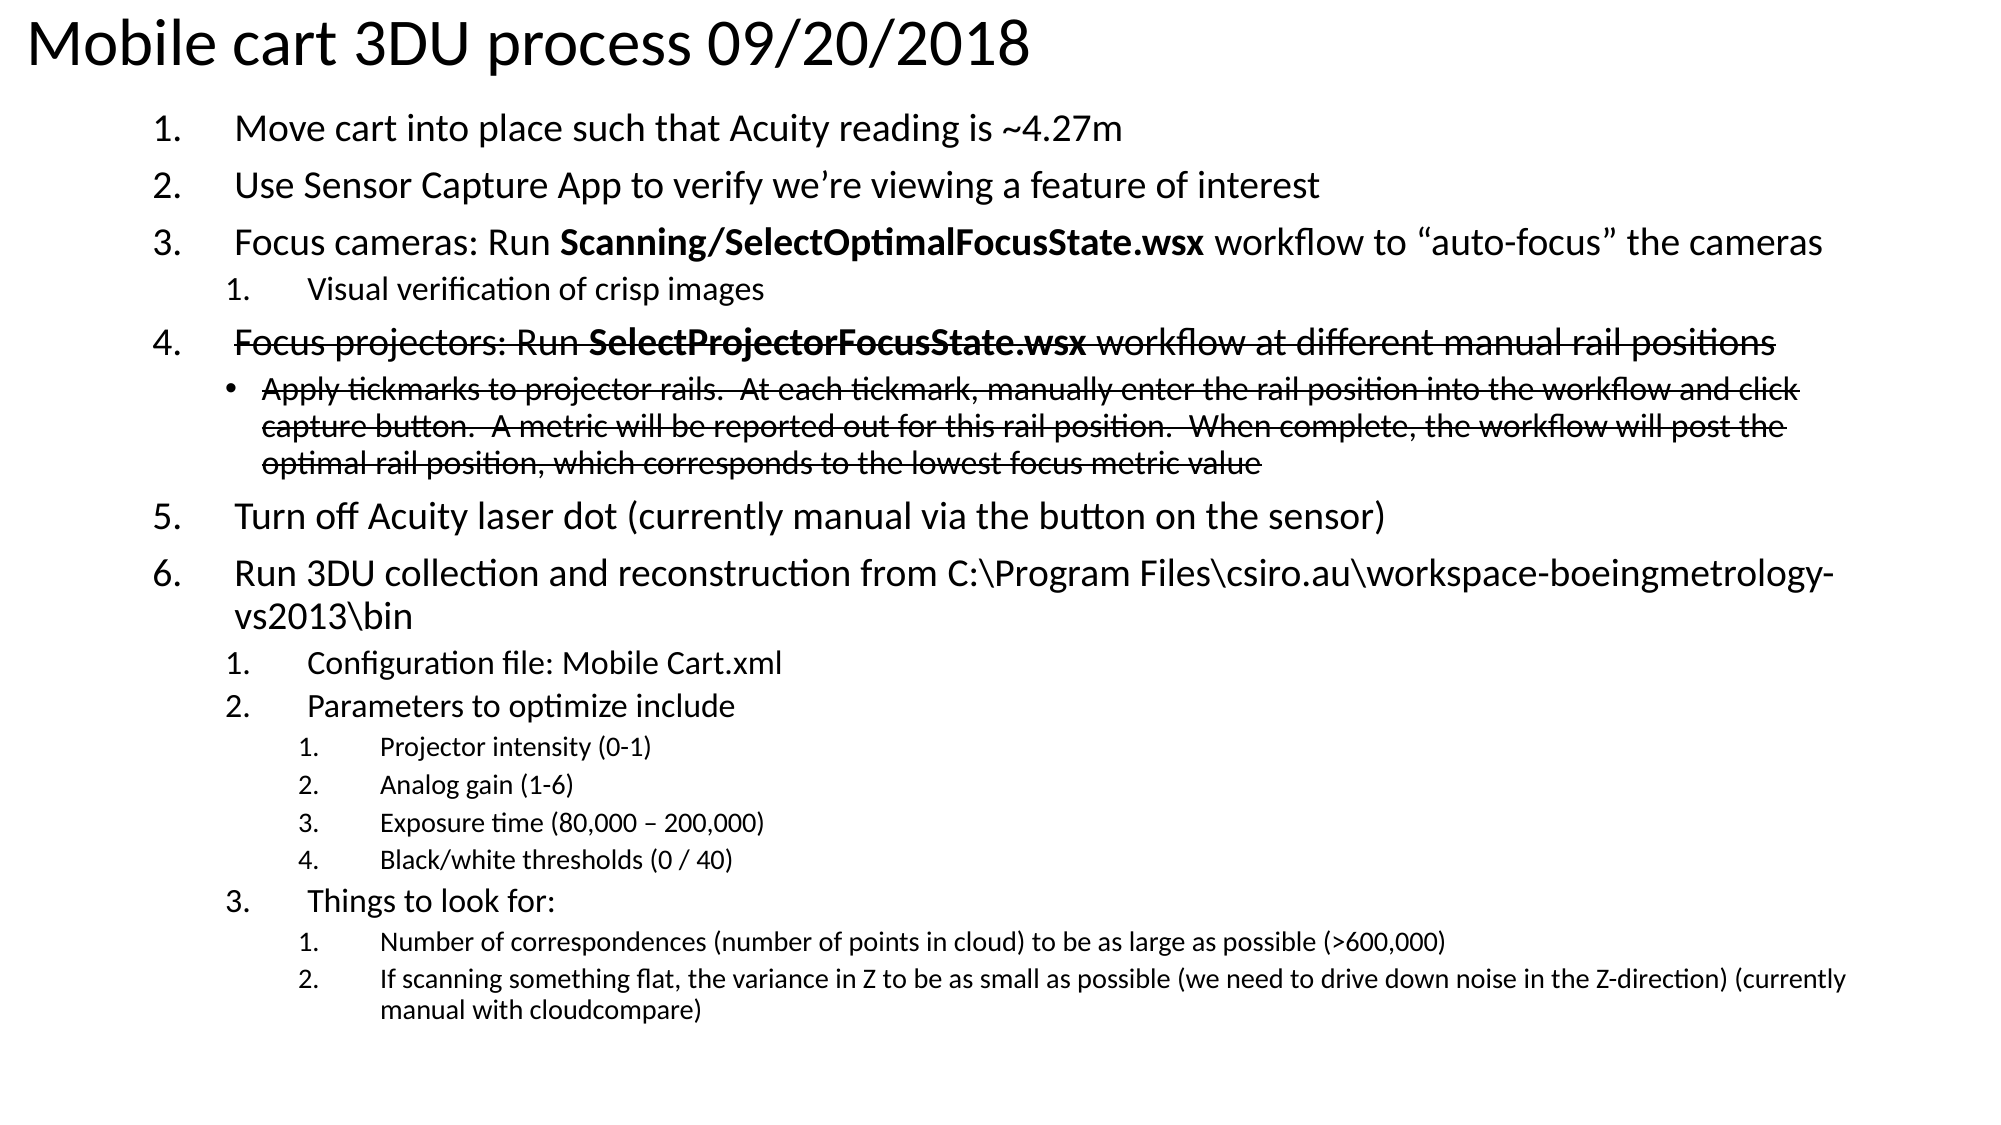

# Mobile cart 3DU process 09/20/2018
Move cart into place such that Acuity reading is ~4.27m
Use Sensor Capture App to verify we’re viewing a feature of interest
Focus cameras: Run Scanning/SelectOptimalFocusState.wsx workflow to “auto-focus” the cameras
Visual verification of crisp images
Focus projectors: Run SelectProjectorFocusState.wsx workflow at different manual rail positions
Apply tickmarks to projector rails.  At each tickmark, manually enter the rail position into the workflow and click capture button.  A metric will be reported out for this rail position.  When complete, the workflow will post the optimal rail position, which corresponds to the lowest focus metric value
Turn off Acuity laser dot (currently manual via the button on the sensor)
Run 3DU collection and reconstruction from C:\Program Files\csiro.au\workspace-boeingmetrology-vs2013\bin
Configuration file: Mobile Cart.xml
Parameters to optimize include
Projector intensity (0-1)
Analog gain (1-6)
Exposure time (80,000 – 200,000)
Black/white thresholds (0 / 40)
Things to look for:
Number of correspondences (number of points in cloud) to be as large as possible (>600,000)
If scanning something flat, the variance in Z to be as small as possible (we need to drive down noise in the Z-direction) (currently manual with cloudcompare)